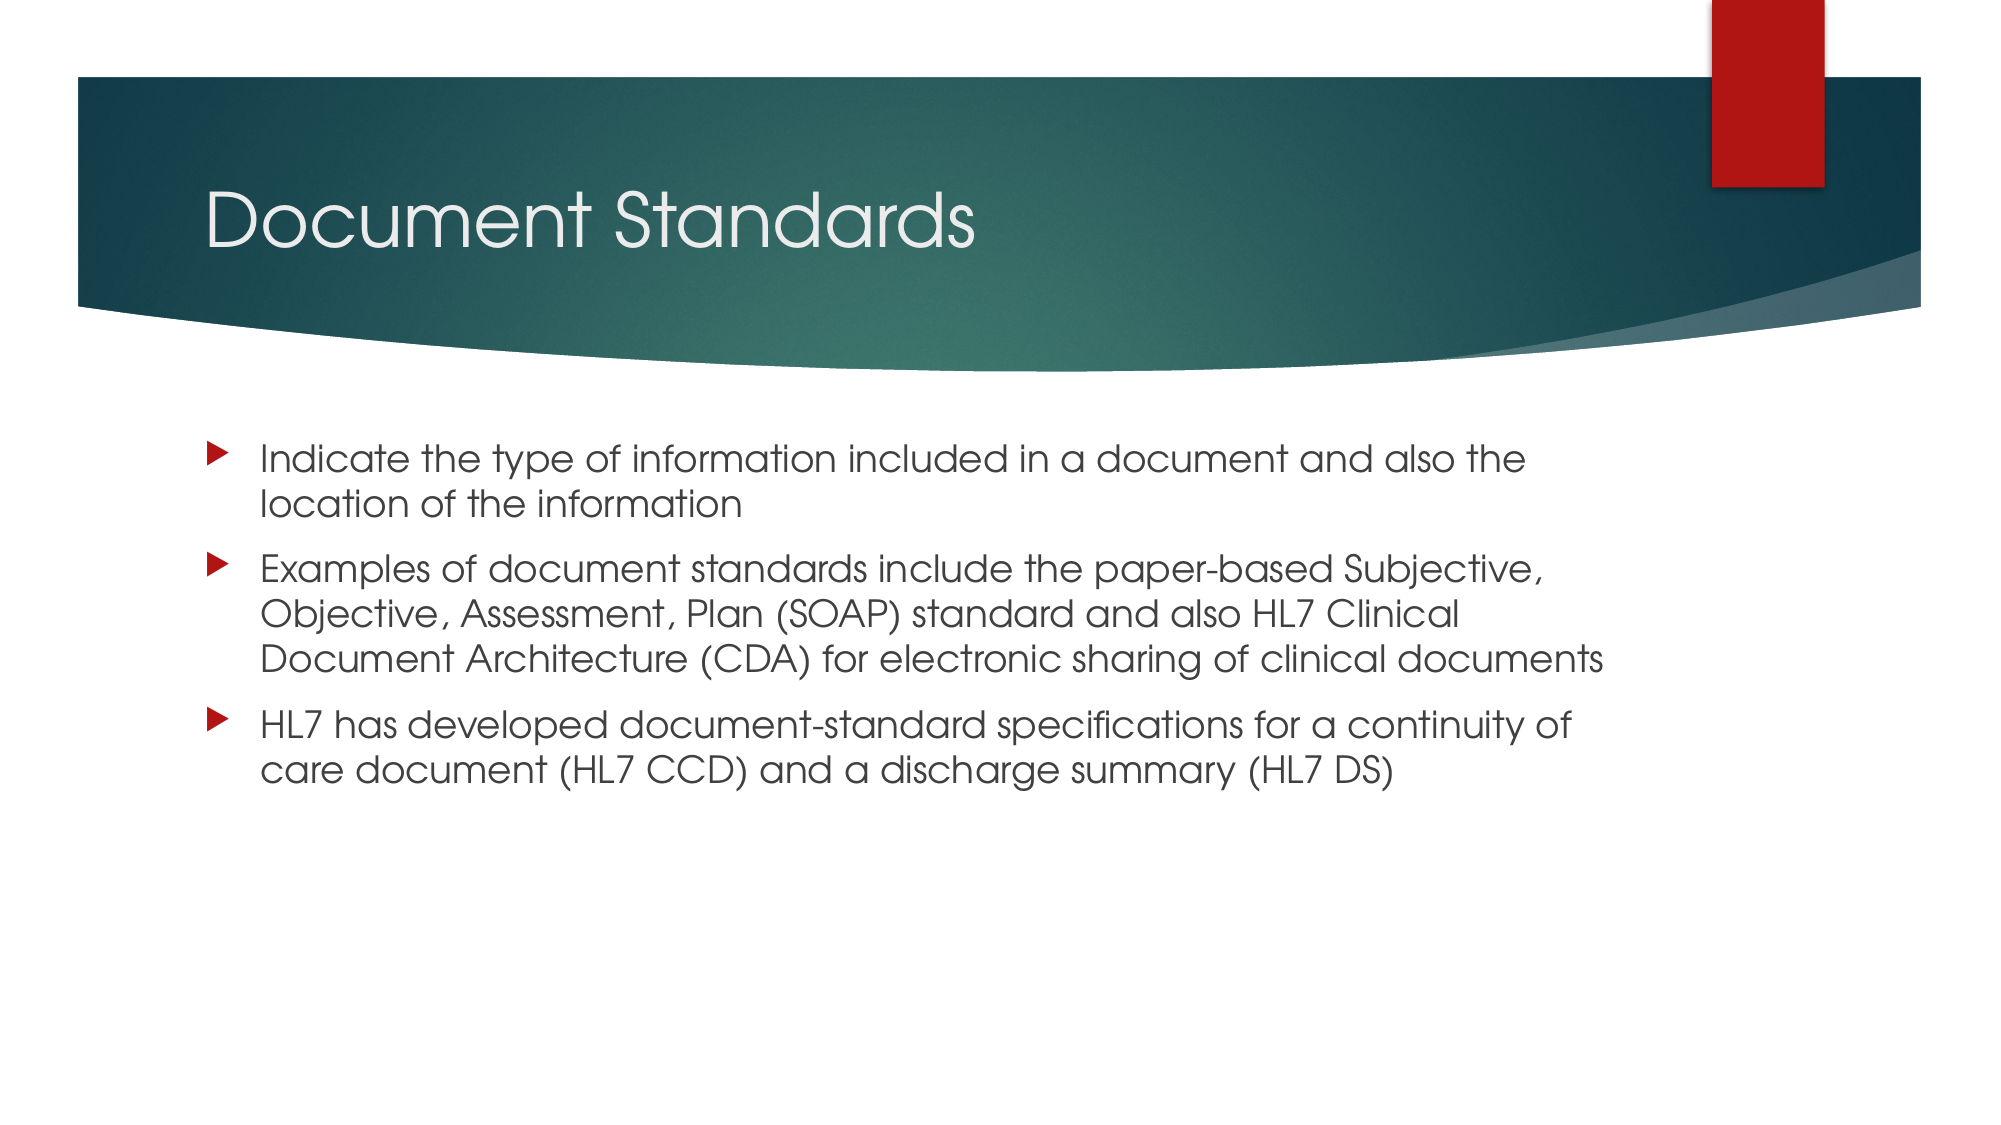

# Document Standards
Indicate the type of information included in a document and also the location of the information
Examples of document standards include the paper-based Subjective, Objective, Assessment, Plan (SOAP) standard and also HL7 Clinical Document Architecture (CDA) for electronic sharing of clinical documents
HL7 has developed document-standard specifications for a continuity of care document (HL7 CCD) and a discharge summary (HL7 DS)